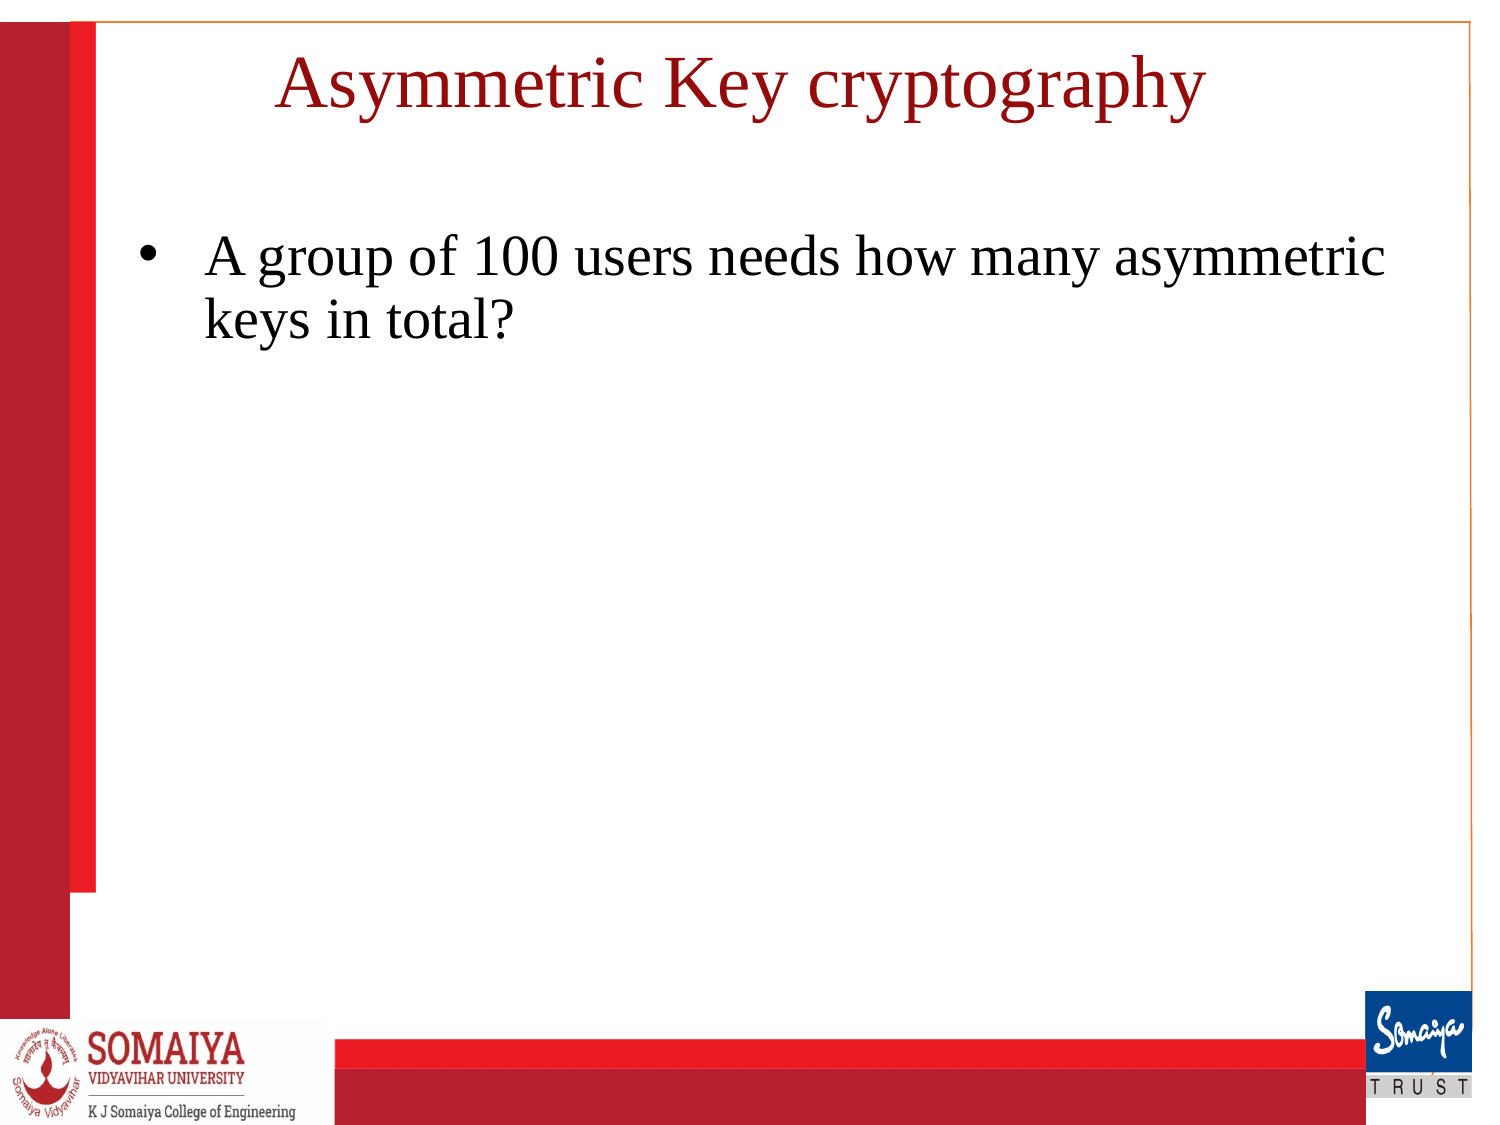

# Asymmetric Key cryptography
A group of 100 users needs how many asymmetric keys in total?